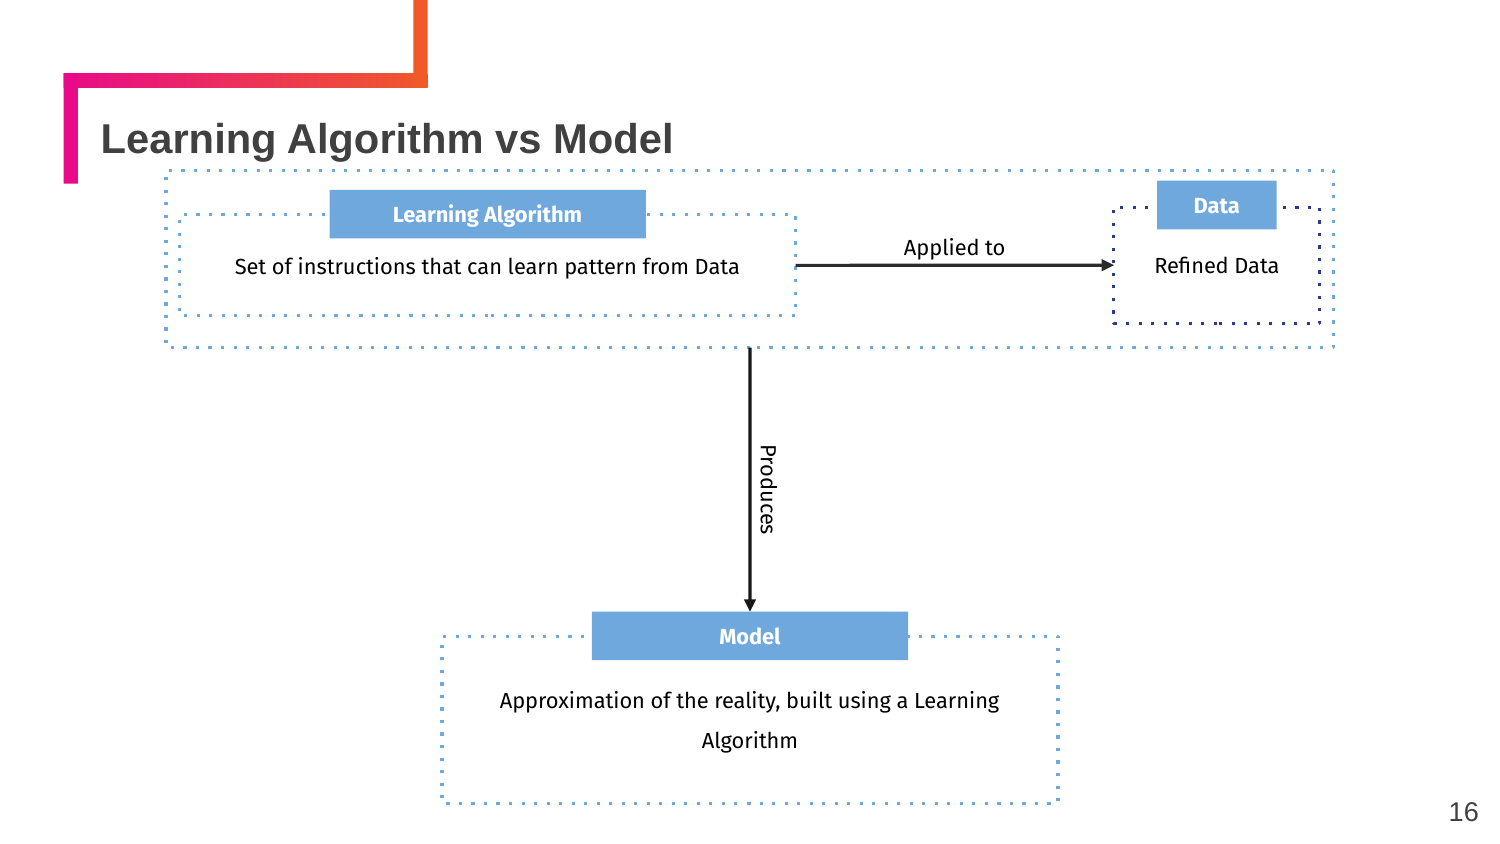

# Learning Algorithm vs Model

Data
Learning Algorithm

Refined Data

Set of instructions that can learn pattern from Data

Applied to
Produces
Model

Approximation of the reality, built using a Learning Algorithm

16